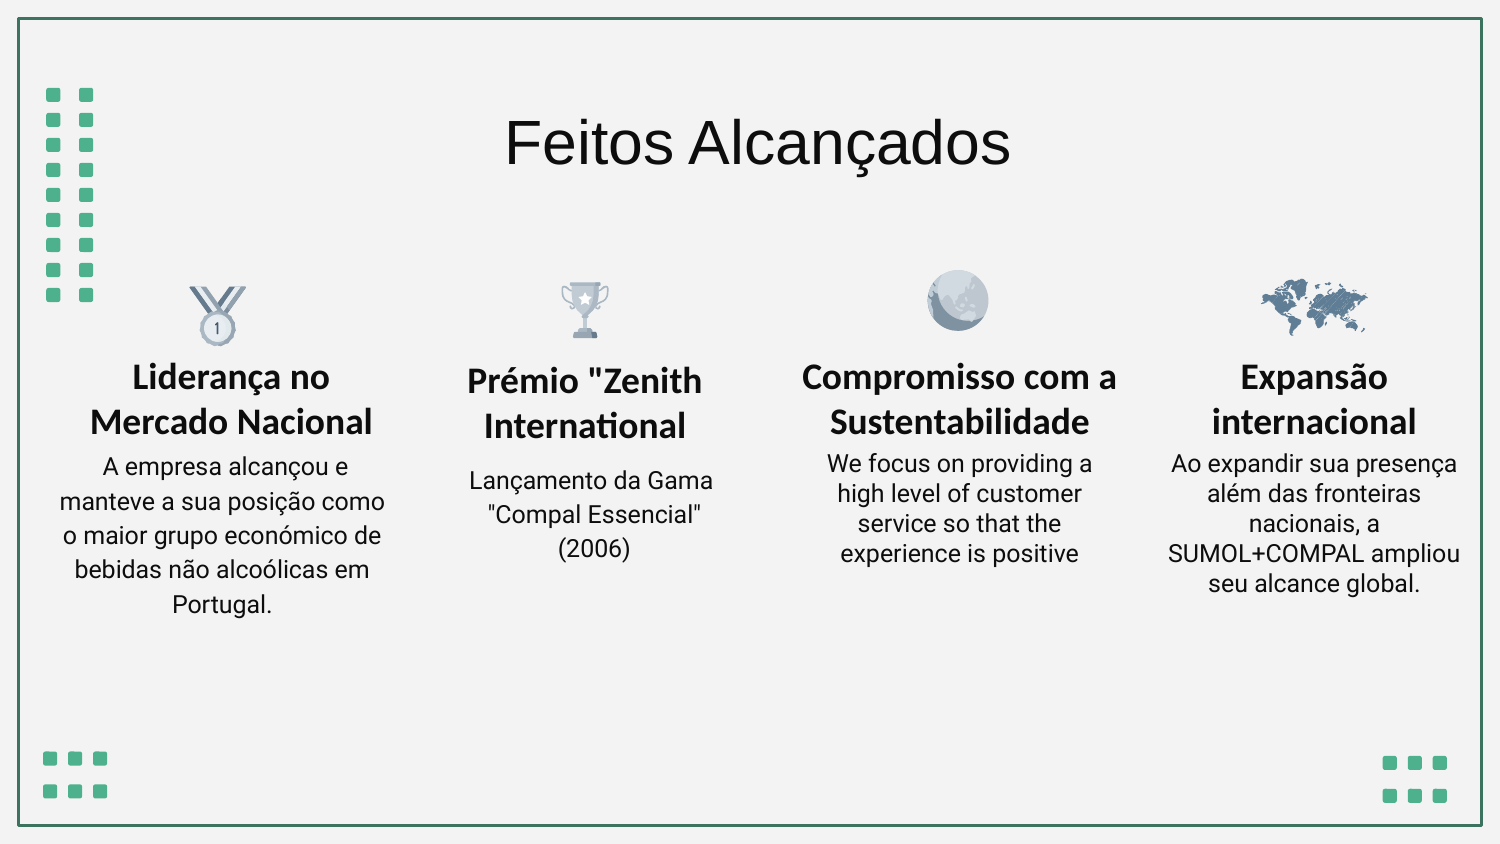

Feitos Alcançados

Liderança no Mercado Nacional
Compromisso com a Sustentabilidade
Expansão internacional
Prémio "Zenith International
         A empresa alcançou e manteve a sua posição como o maior grupo económico de bebidas não alcoólicas em Portugal.
We focus on providing a high level of customer service so that the experience is positive

Ao expandir sua presença além das fronteiras nacionais, a SUMOL+COMPAL ampliou seu alcance global.
       Lançamento da Gama "Compal Essencial" (2006)